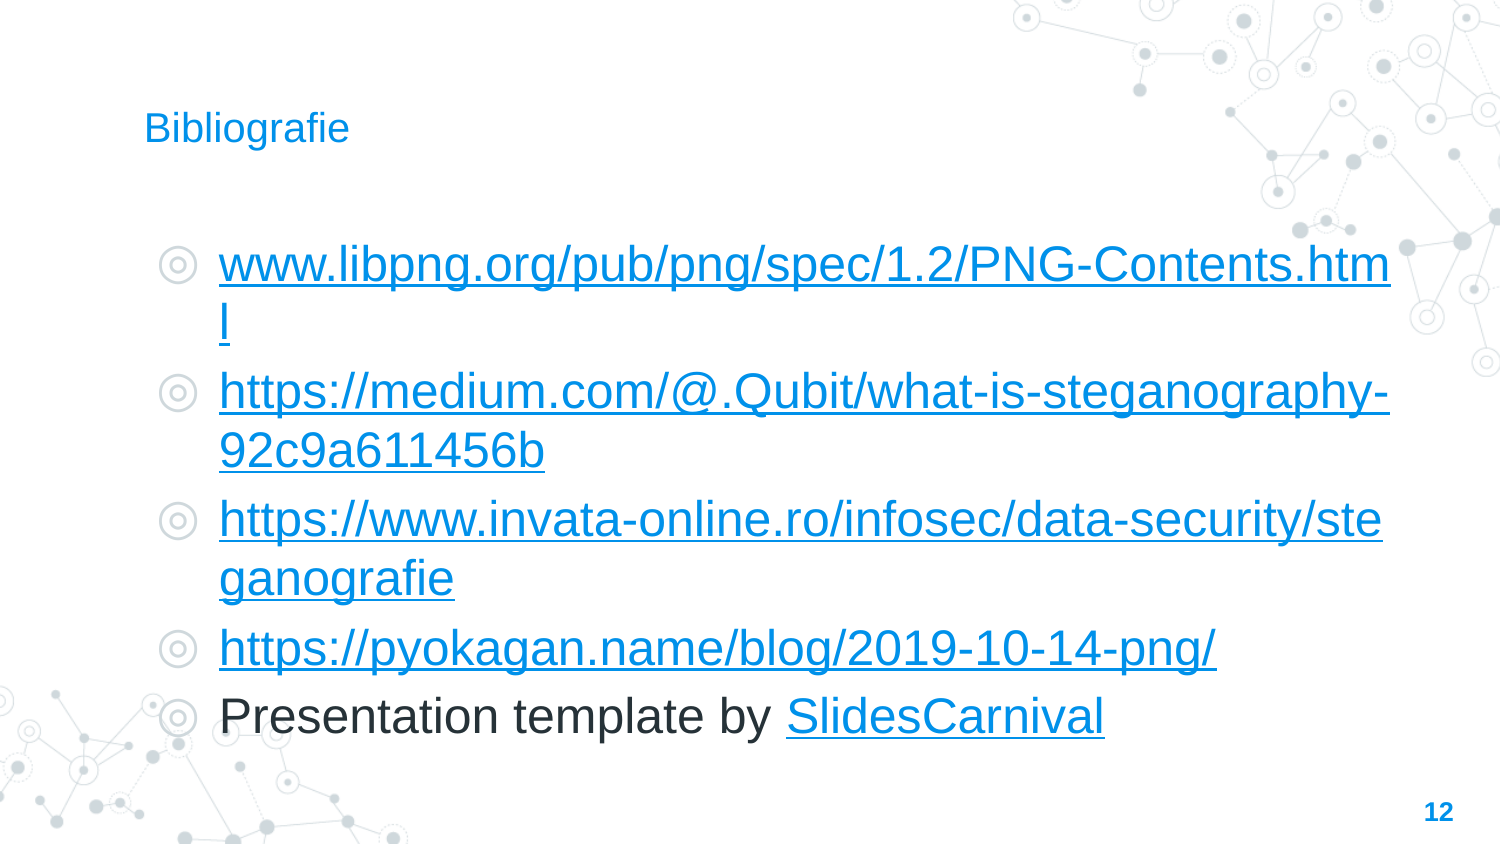

# Bibliografie
www.libpng.org/pub/png/spec/1.2/PNG-Contents.html
https://medium.com/@.Qubit/what-is-steganography-92c9a611456b
https://www.invata-online.ro/infosec/data-security/steganografie
https://pyokagan.name/blog/2019-10-14-png/
Presentation template by SlidesCarnival

12